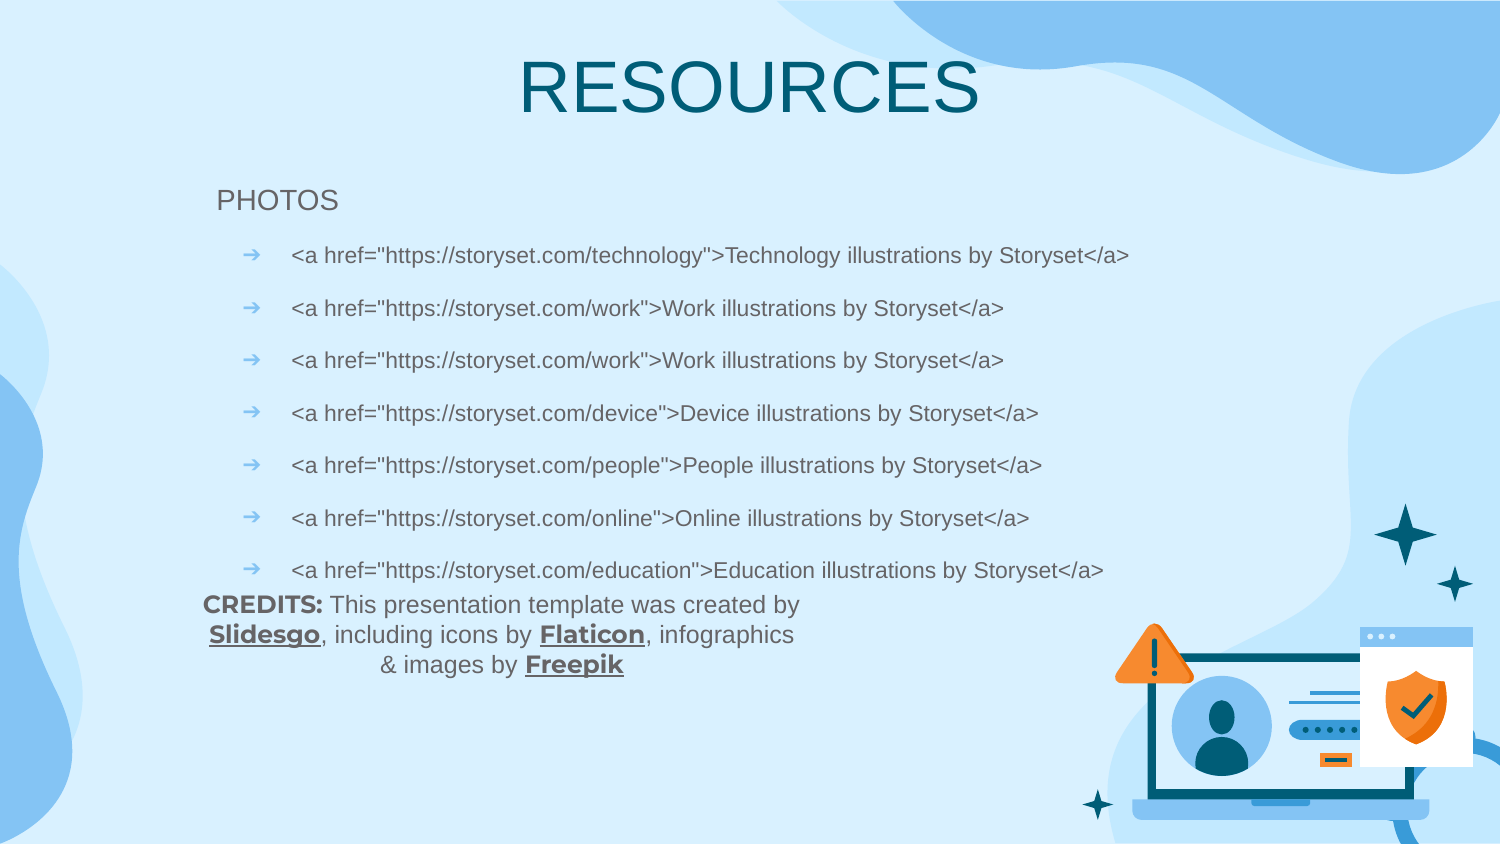

RESOURCES
PHOTOS
<a href="https://storyset.com/technology">Technology illustrations by Storyset</a>
<a href="https://storyset.com/work">Work illustrations by Storyset</a>
<a href="https://storyset.com/work">Work illustrations by Storyset</a>
<a href="https://storyset.com/device">Device illustrations by Storyset</a>
<a href="https://storyset.com/people">People illustrations by Storyset</a>
<a href="https://storyset.com/online">Online illustrations by Storyset</a>
<a href="https://storyset.com/education">Education illustrations by Storyset</a>